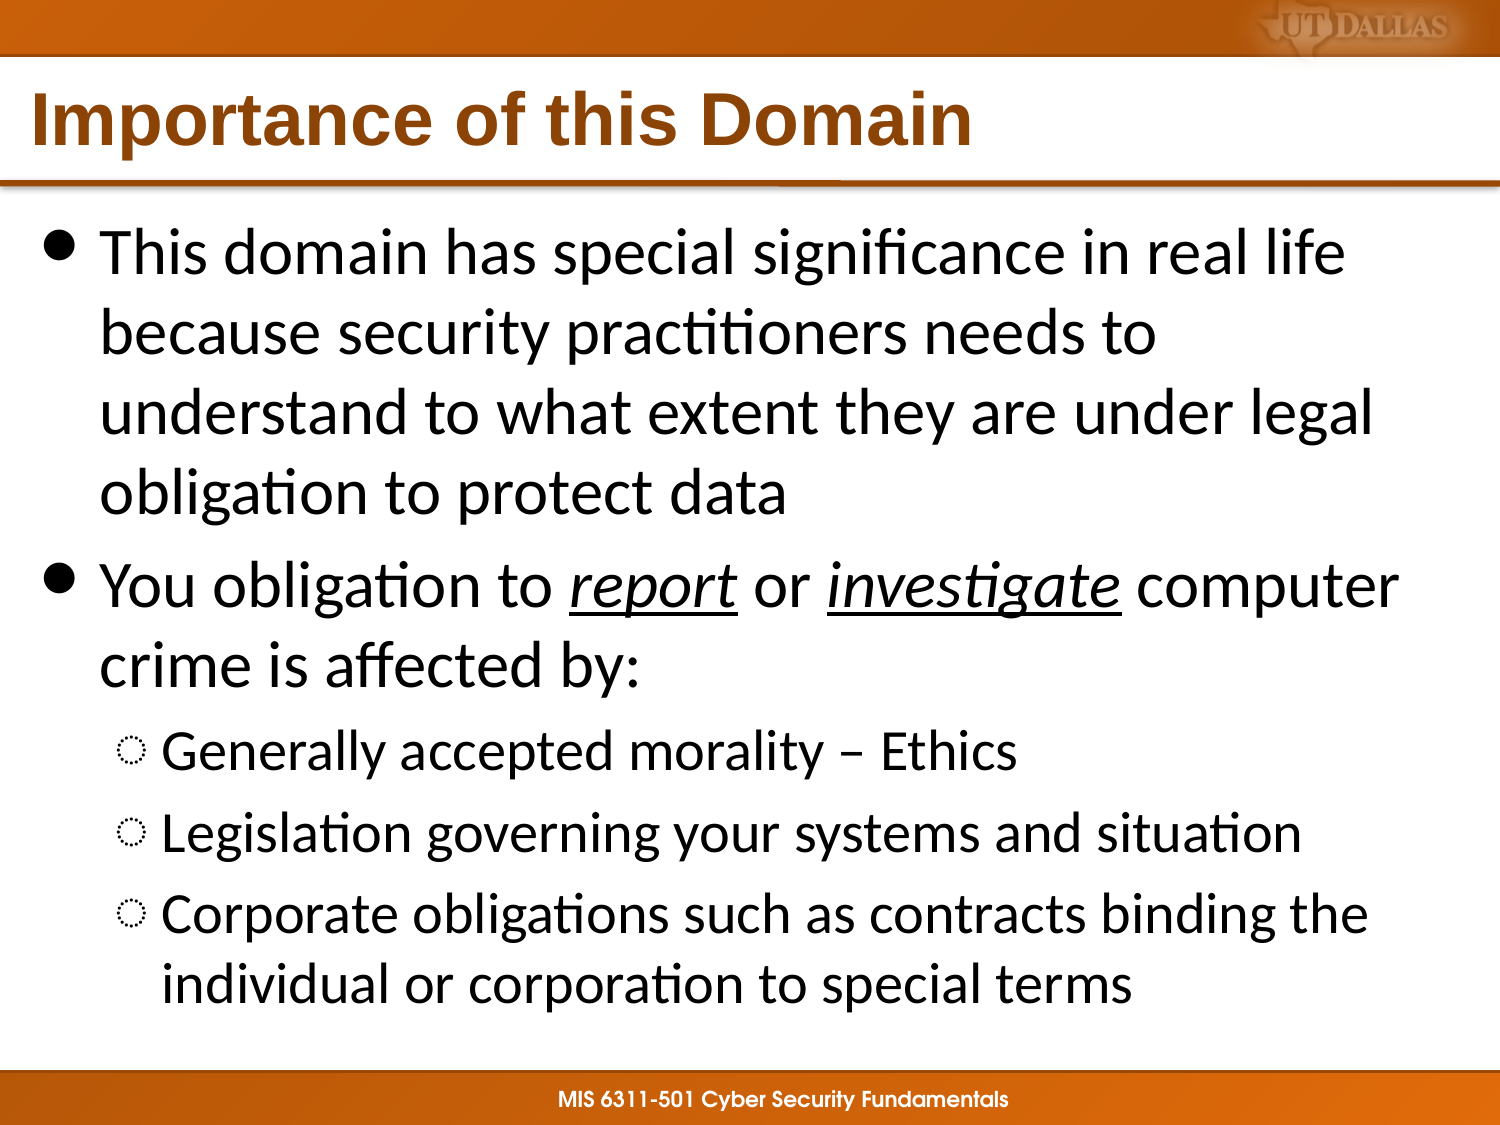

# Importance of this Domain
This domain has special significance in real life because security practitioners needs to  understand to what extent they are under legal obligation to protect data
You obligation to report or investigate computer crime is affected by:
Generally accepted morality – Ethics
Legislation governing your systems and situation
Corporate obligations such as contracts binding the individual or corporation to special terms